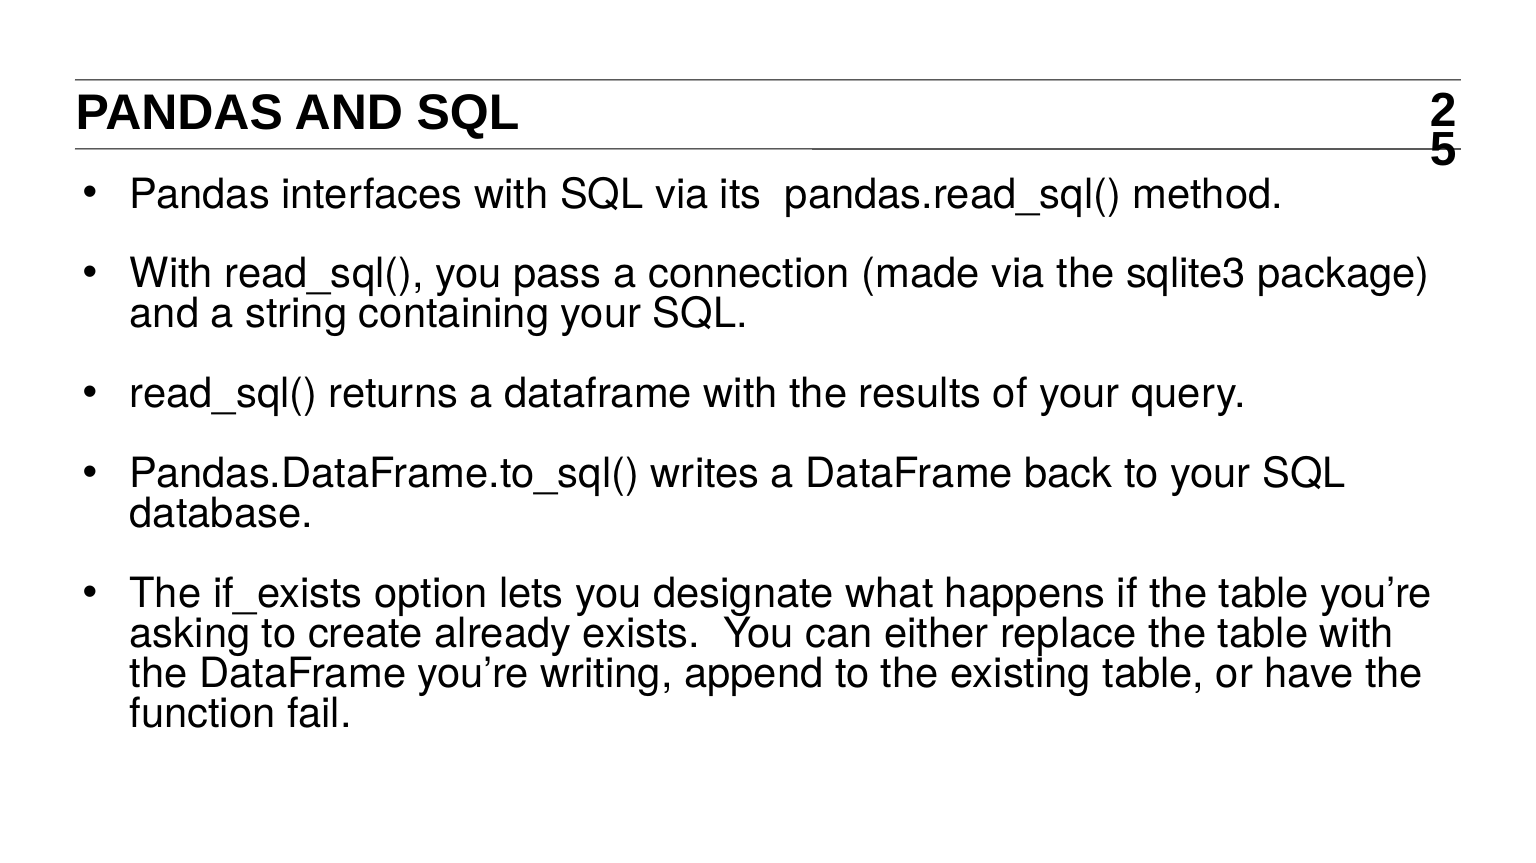

PANDAS AND SQL
25
Pandas interfaces with SQL via its  pandas.read_sql() method.

With read_sql(), you pass a connection (made via the sqlite3 package) and a string containing your SQL.

read_sql() returns a dataframe with the results of your query.

Pandas.DataFrame.to_sql() writes a DataFrame back to your SQL database.

The if_exists option lets you designate what happens if the table you’re asking to create already exists.  You can either replace the table with the DataFrame you’re writing, append to the existing table, or have the function fail.